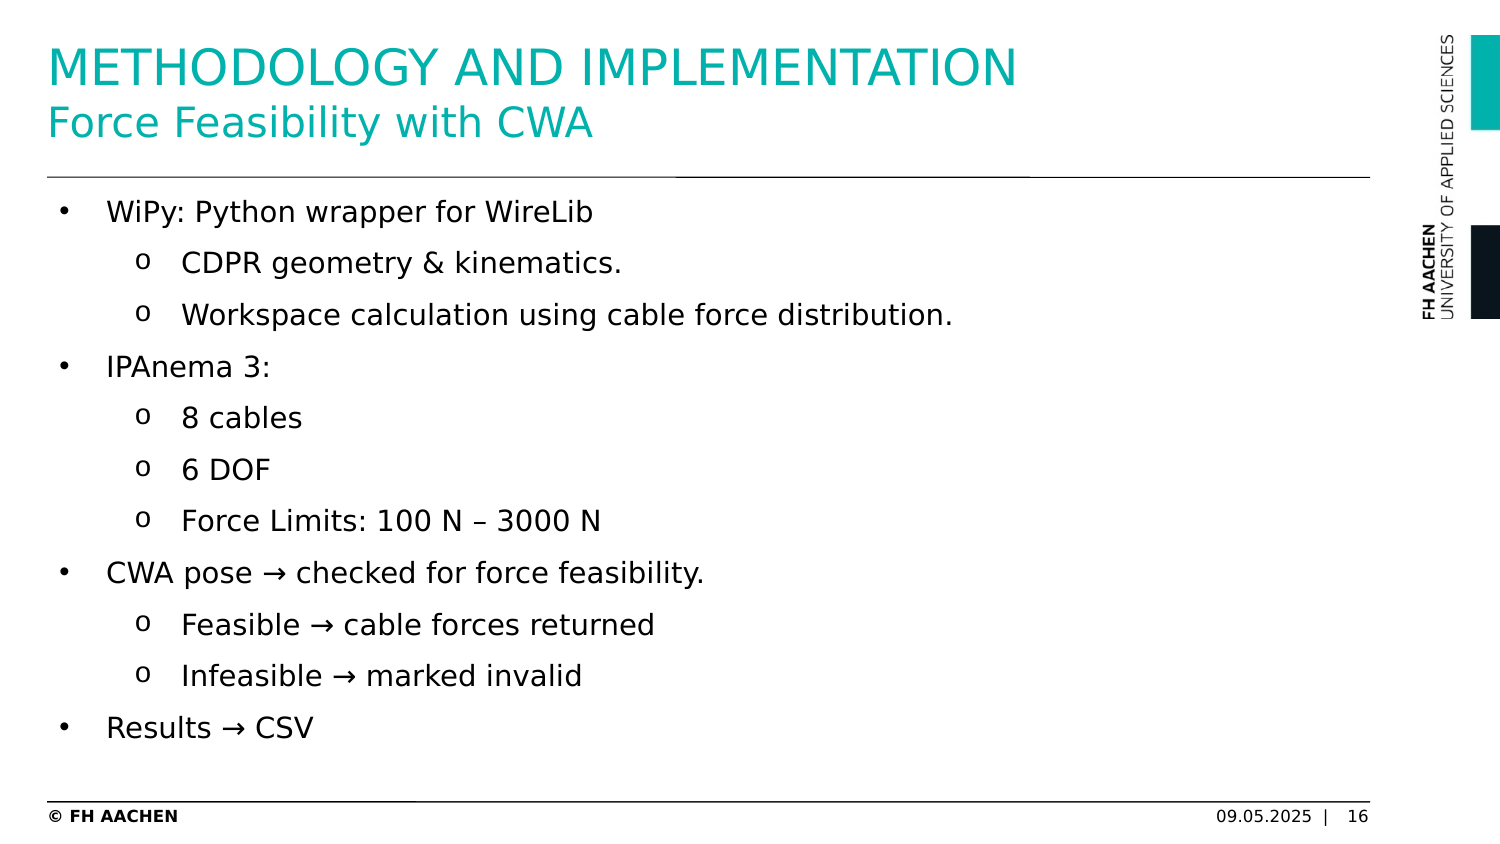

# METHODOLOGY AND IMPLEMENTATION Force Feasibility with CWA
WiPy: Python wrapper for WireLib
CDPR geometry & kinematics.
Workspace calculation using cable force distribution.
IPAnema 3:
8 cables
6 DOF
Force Limits: 100 N – 3000 N
CWA pose → checked for force feasibility.
Feasible → cable forces returned
Infeasible → marked invalid
Results → CSV

© FH AACHEN
09.05.2025  |
16